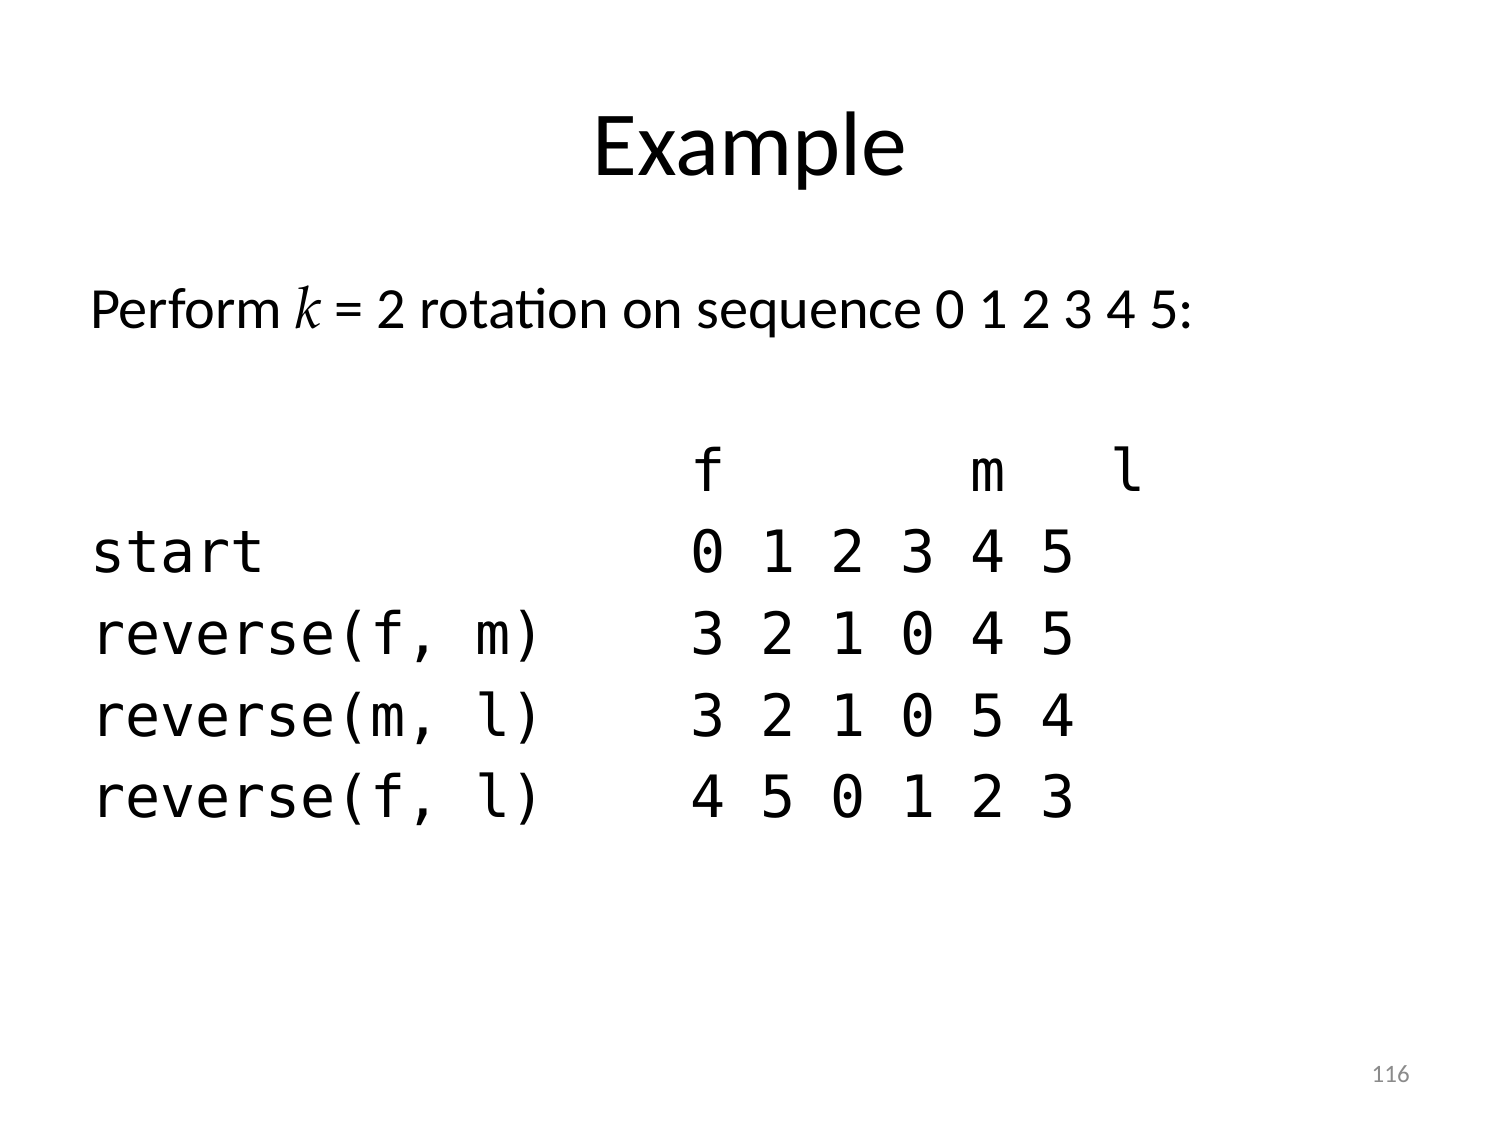

# Example
Perform k = 2 rotation on sequence 0 1 2 3 4 5:

             	f       m   l
start        	0 1 2 3 4 5
reverse(f, m)	3 2 1 0 4 5
reverse(m, l)	3 2 1 0 5 4
reverse(f, l)	4 5 0 1 2 3
116